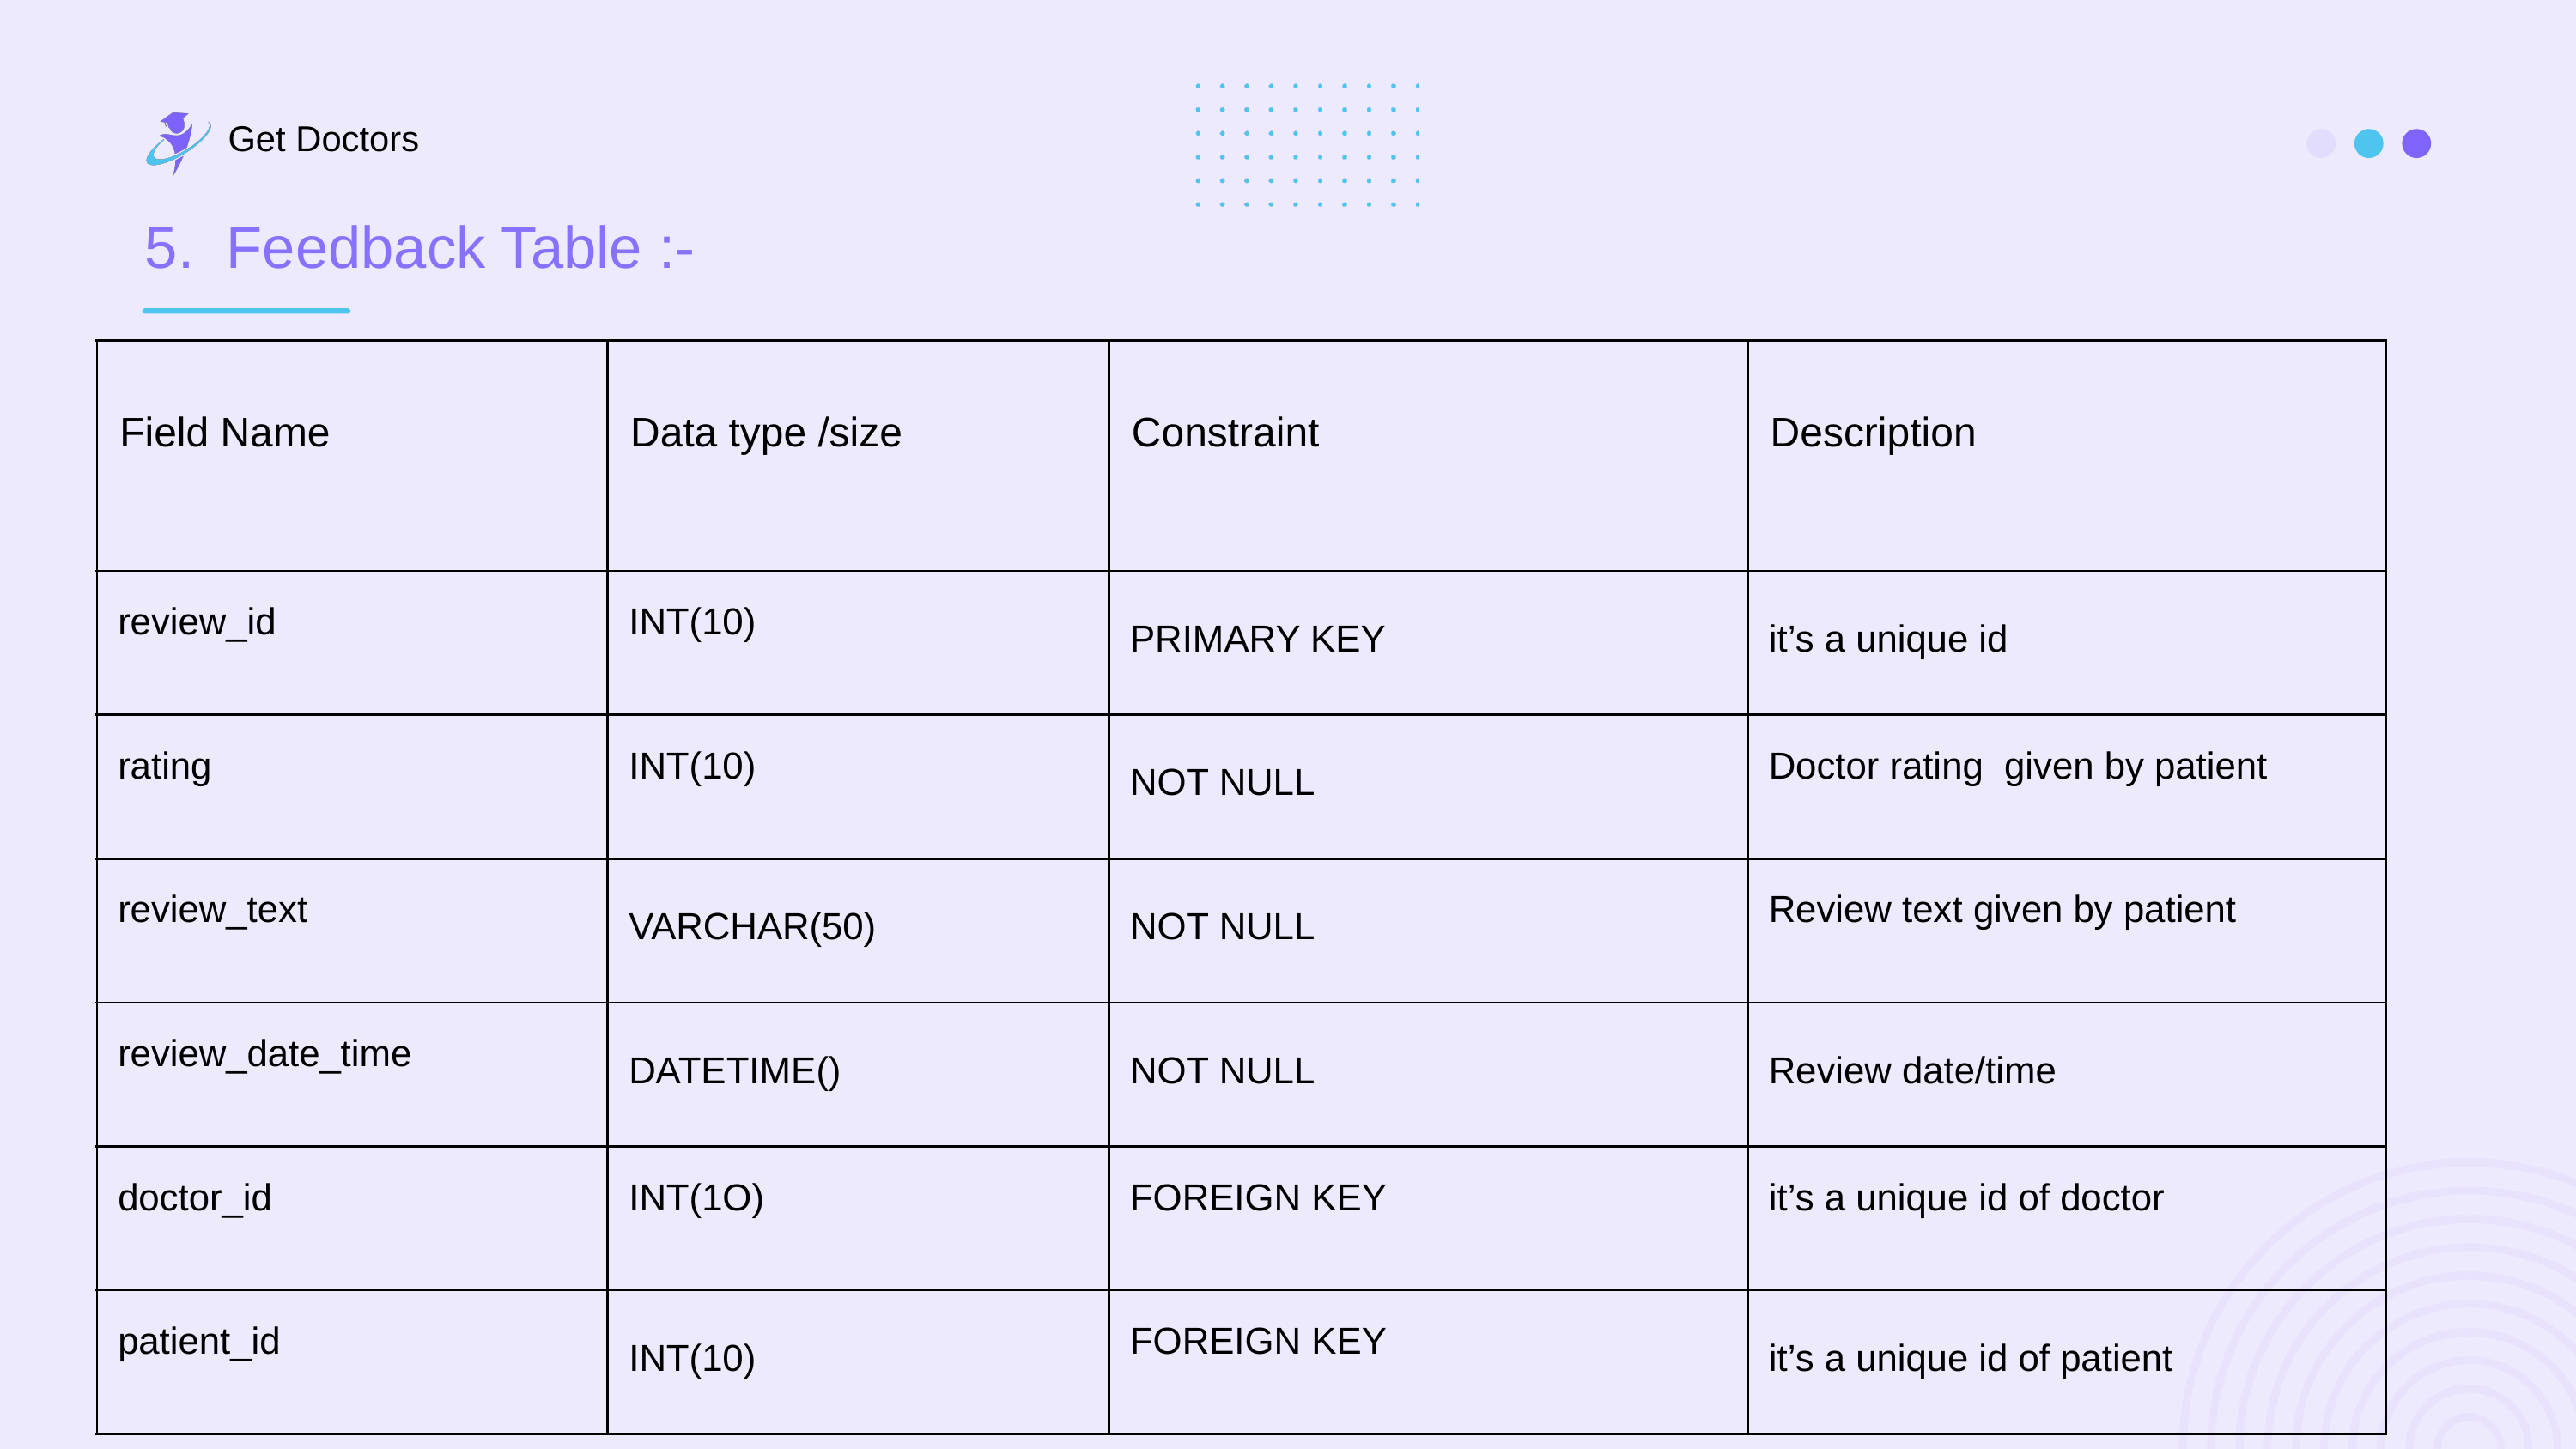

Get Doctors

5.  Feedback Table :-

| Field Name | Data type /size | Constraint | Description |
| --- | --- | --- | --- |
| review\_id | INT(10) | PRIMARY KEY | it’s a unique id |
| rating | INT(10) | NOT NULL | Doctor rating  given by patient |
| review\_text | VARCHAR(50) | NOT NULL | Review text given by patient |
| review\_date\_time | DATETIME() | NOT NULL | Review date/time |
| doctor\_id | INT(1O) | FOREIGN KEY | it’s a unique id of doctor |
| patient\_id | INT(10) | FOREIGN KEY | it’s a unique id of patient |